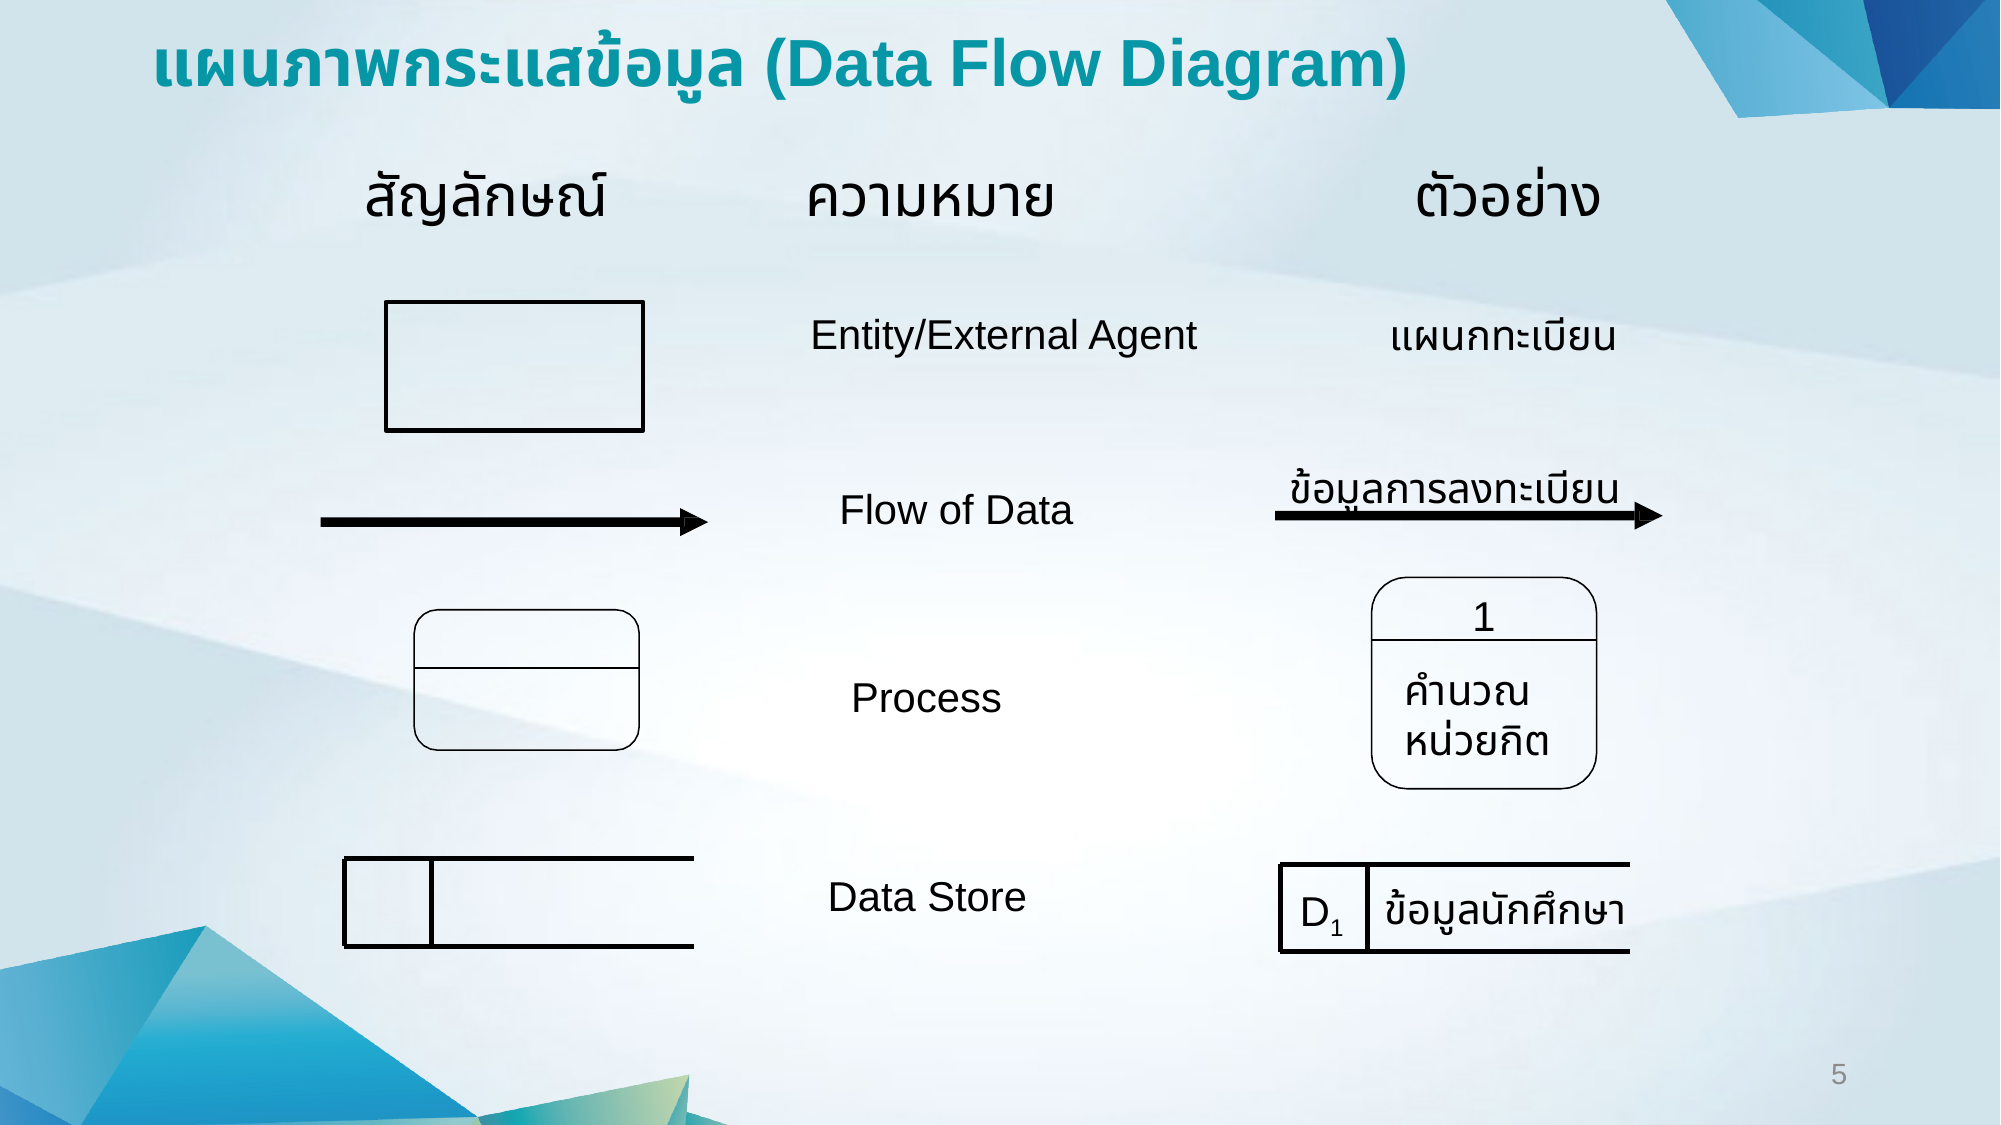

# แผนภาพกระแสข้อมูล (Data Flow Diagram)
สัญลักษณ์	ความหมาย			ตัวอย่าง
แผนกทะเบียน

Entity/External Agent
ข้อมูลการลงทะเบียน
Flow of Data

1

คำนวณหน่วยกิต
Process

Data Store
ข้อมูลนักศึกษา
D1
5